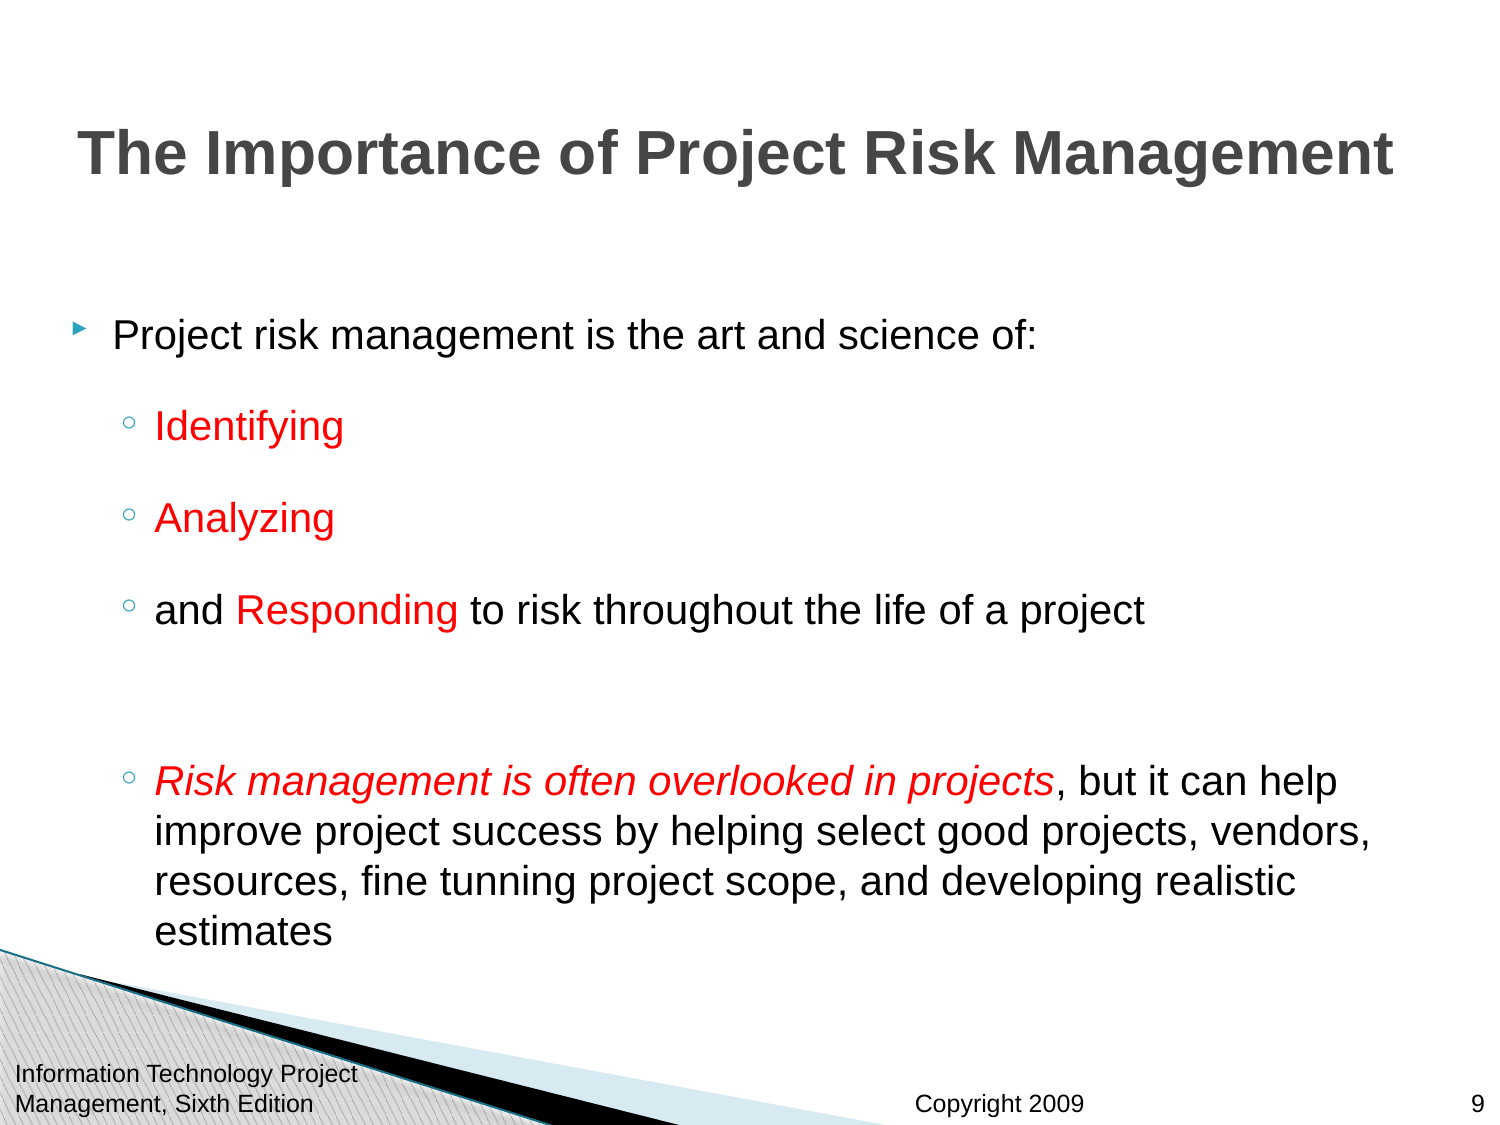

# The Importance of Project Risk Management
Project risk management is the art and science of:
Identifying
Analyzing
and Responding to risk throughout the life of a project

Risk management is often overlooked in projects, but it can help improve project success by helping select good projects, vendors, resources, fine tunning project scope, and developing realistic estimates
Information Technology Project Management, Sixth Edition
9